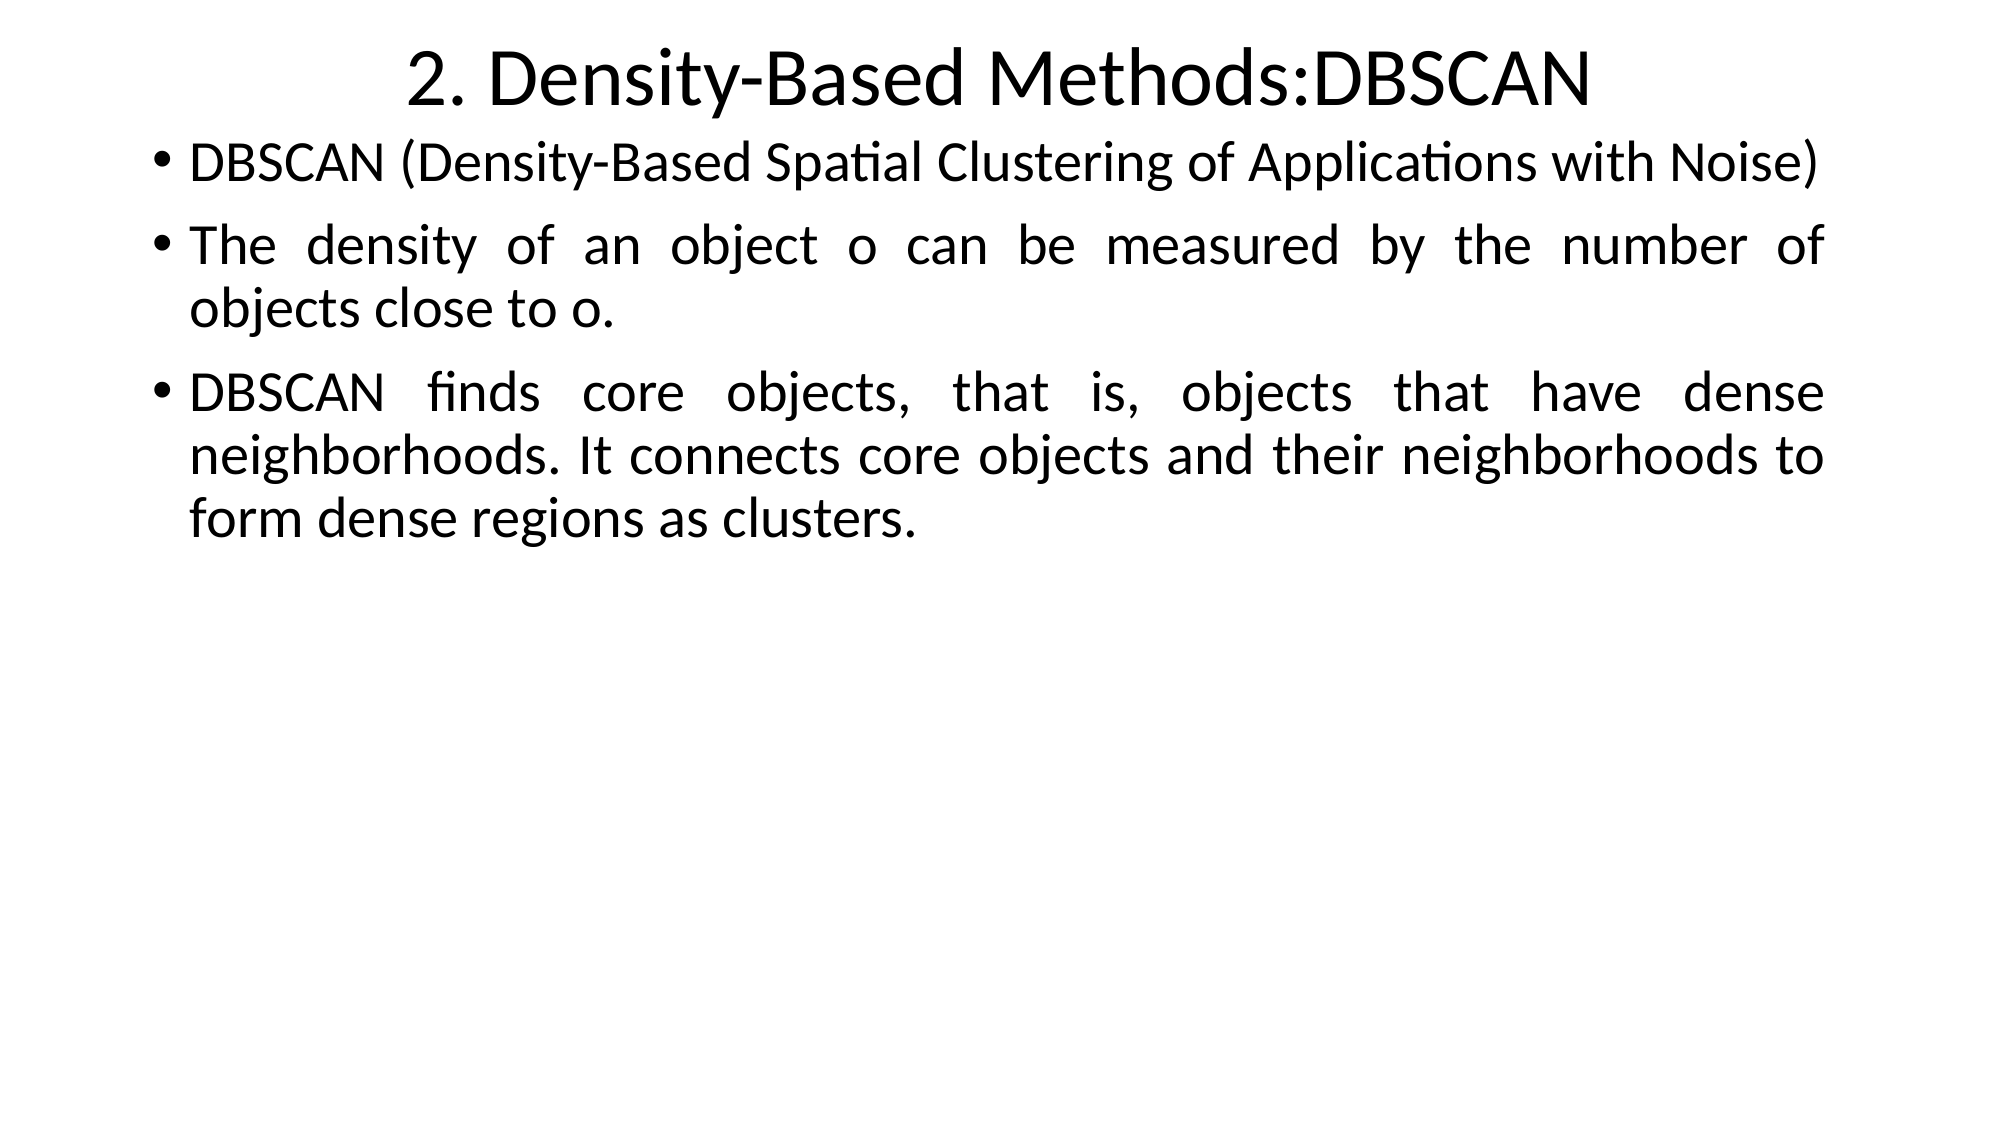

2. Density-Based Methods:DBSCAN
DBSCAN (Density-Based Spatial Clustering of Applications with Noise)
The density of an object o can be measured by the number of objects close to o.
DBSCAN finds core objects, that is, objects that have dense neighborhoods. It connects core objects and their neighborhoods to form dense regions as clusters.